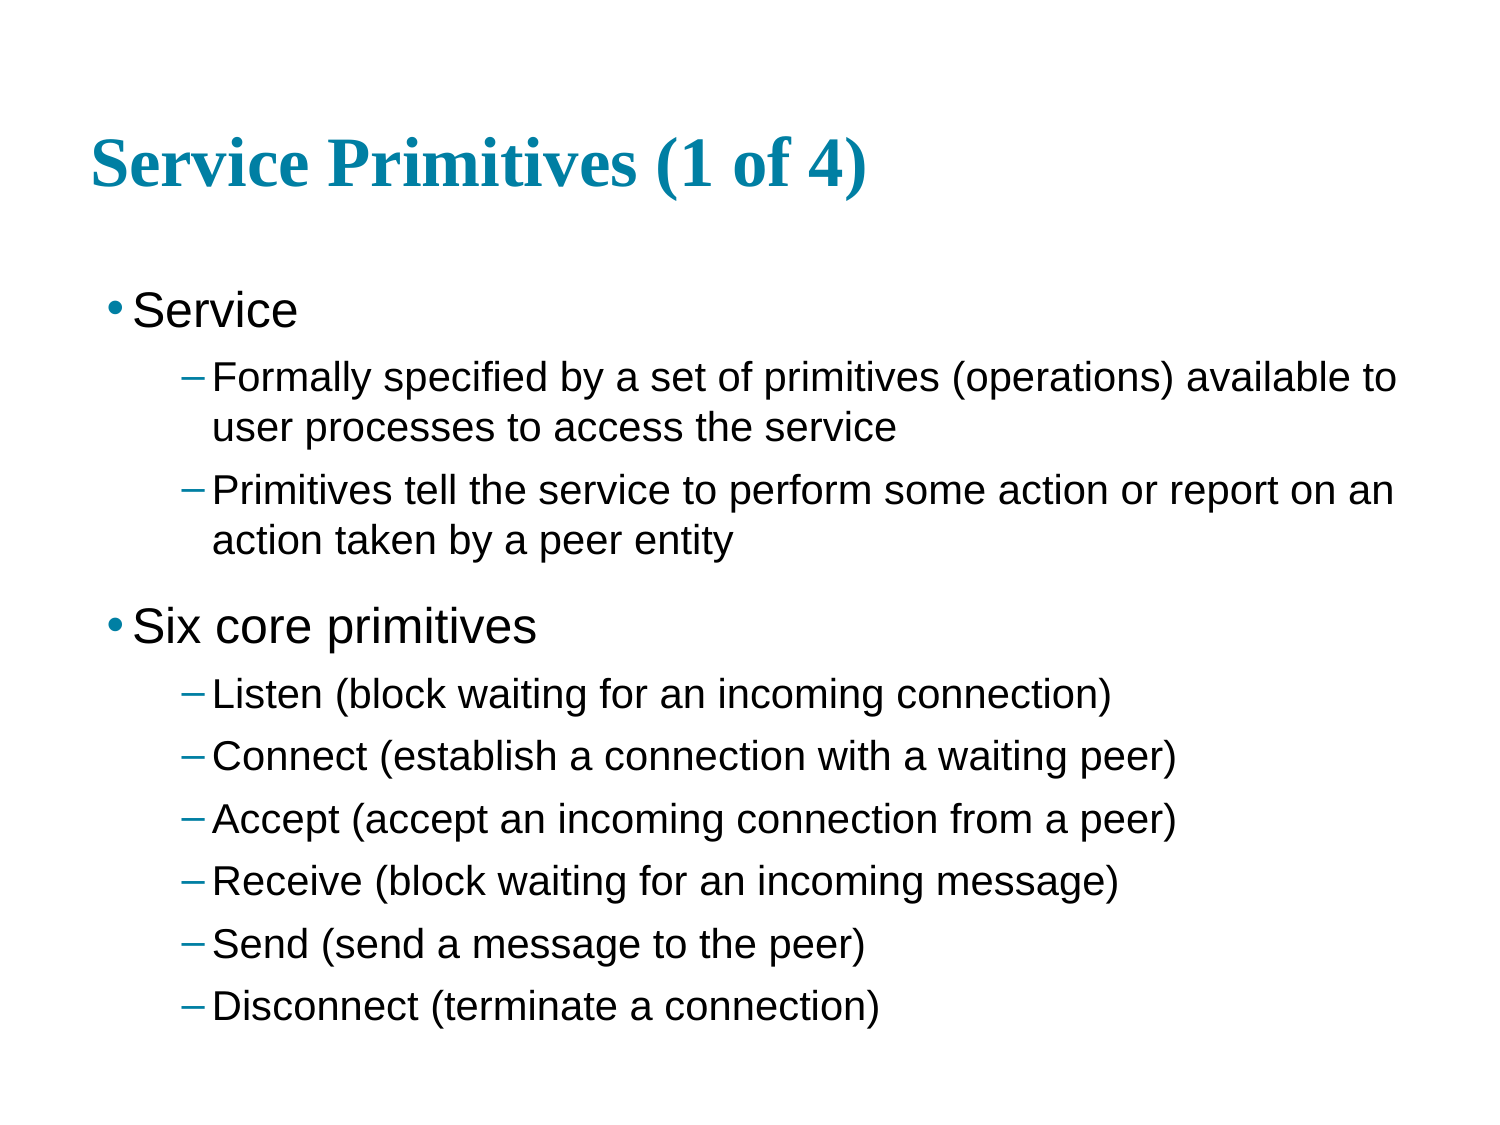

# Service Primitives (1 of 4)
Service
Formally specified by a set of primitives (operations) available to user processes to access the service
Primitives tell the service to perform some action or report on an action taken by a peer entity
Six core primitives
Listen (block waiting for an incoming connection)
Connect (establish a connection with a waiting peer)
Accept (accept an incoming connection from a peer)
Receive (block waiting for an incoming message)
Send (send a message to the peer)
Disconnect (terminate a connection)